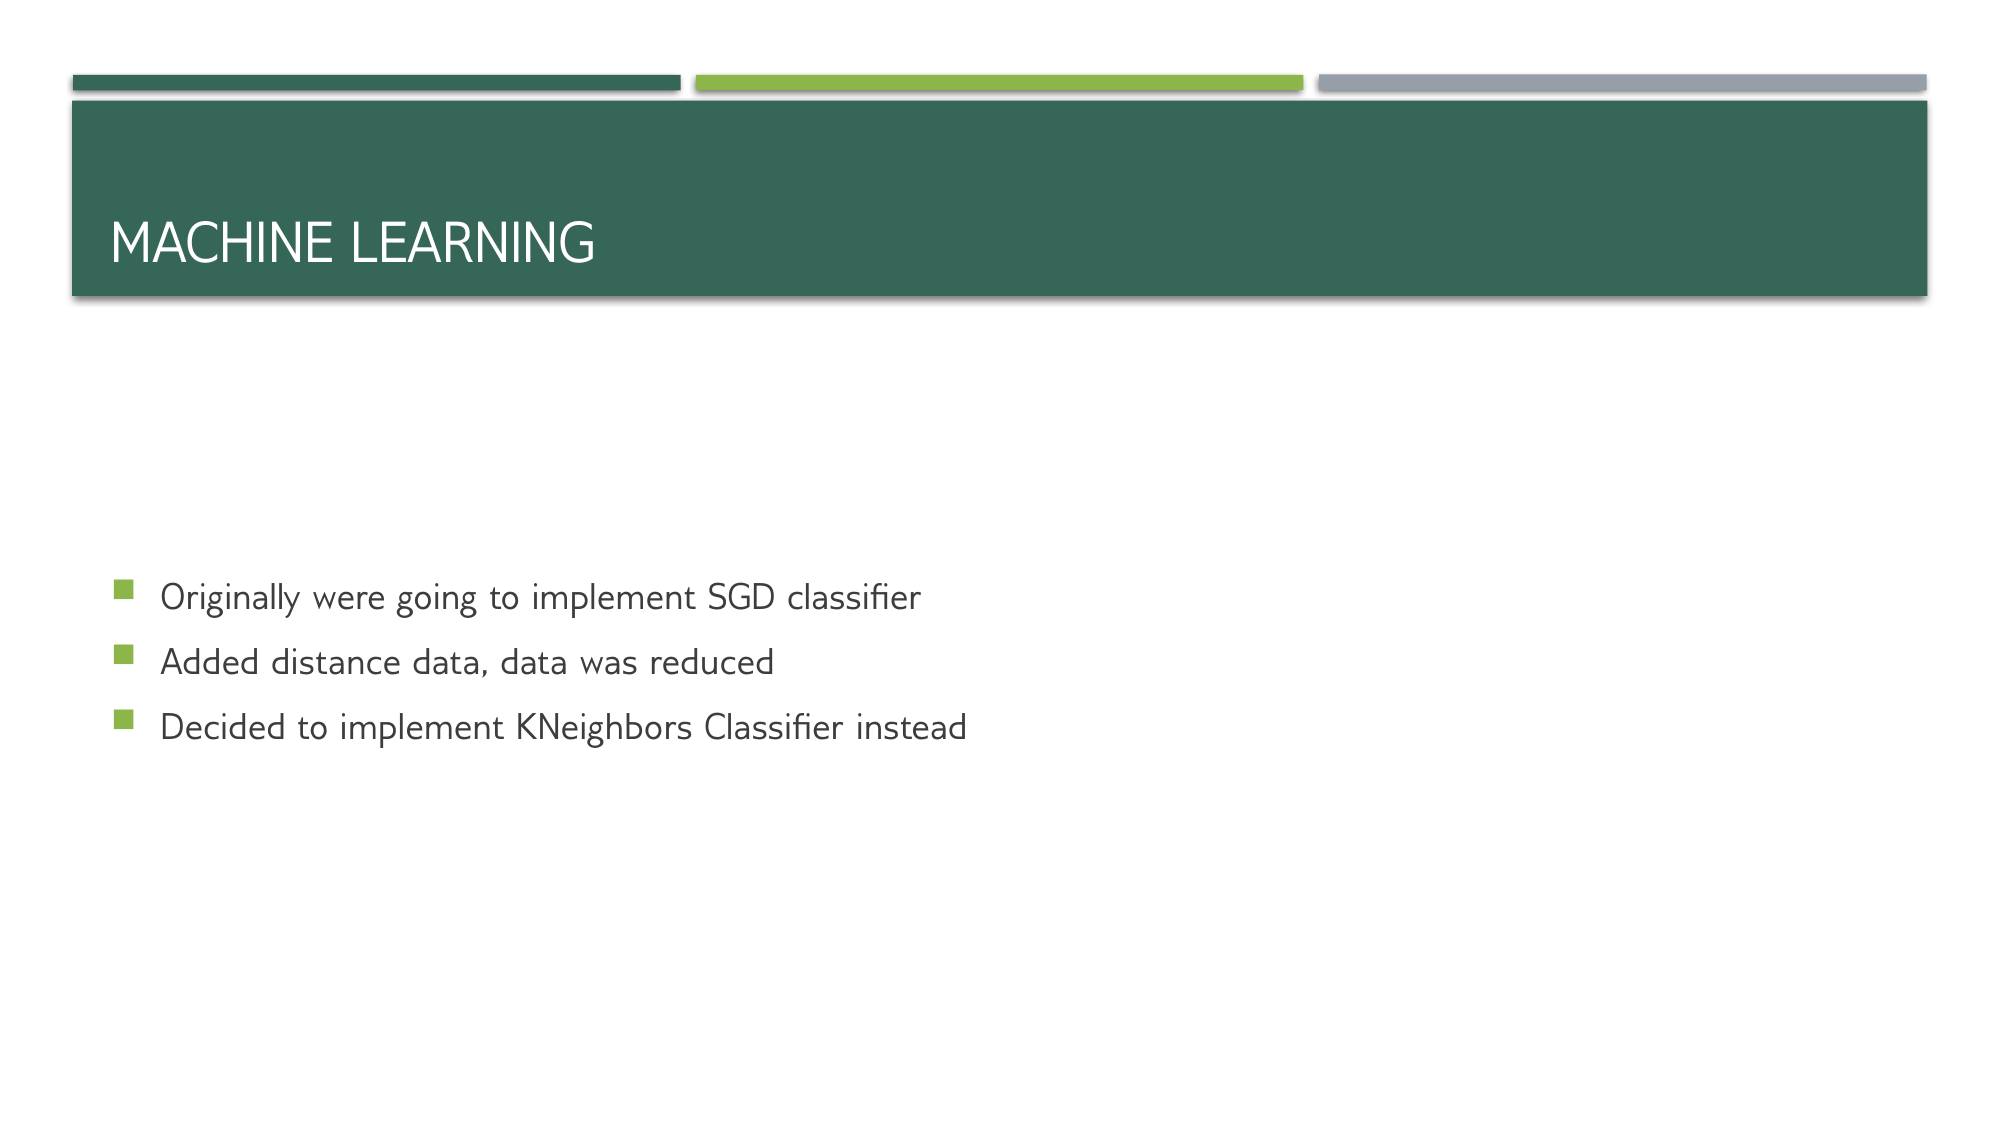

# Machine Learning
Originally were going to implement SGD classifier
Added distance data, data was reduced
Decided to implement KNeighbors Classifier instead